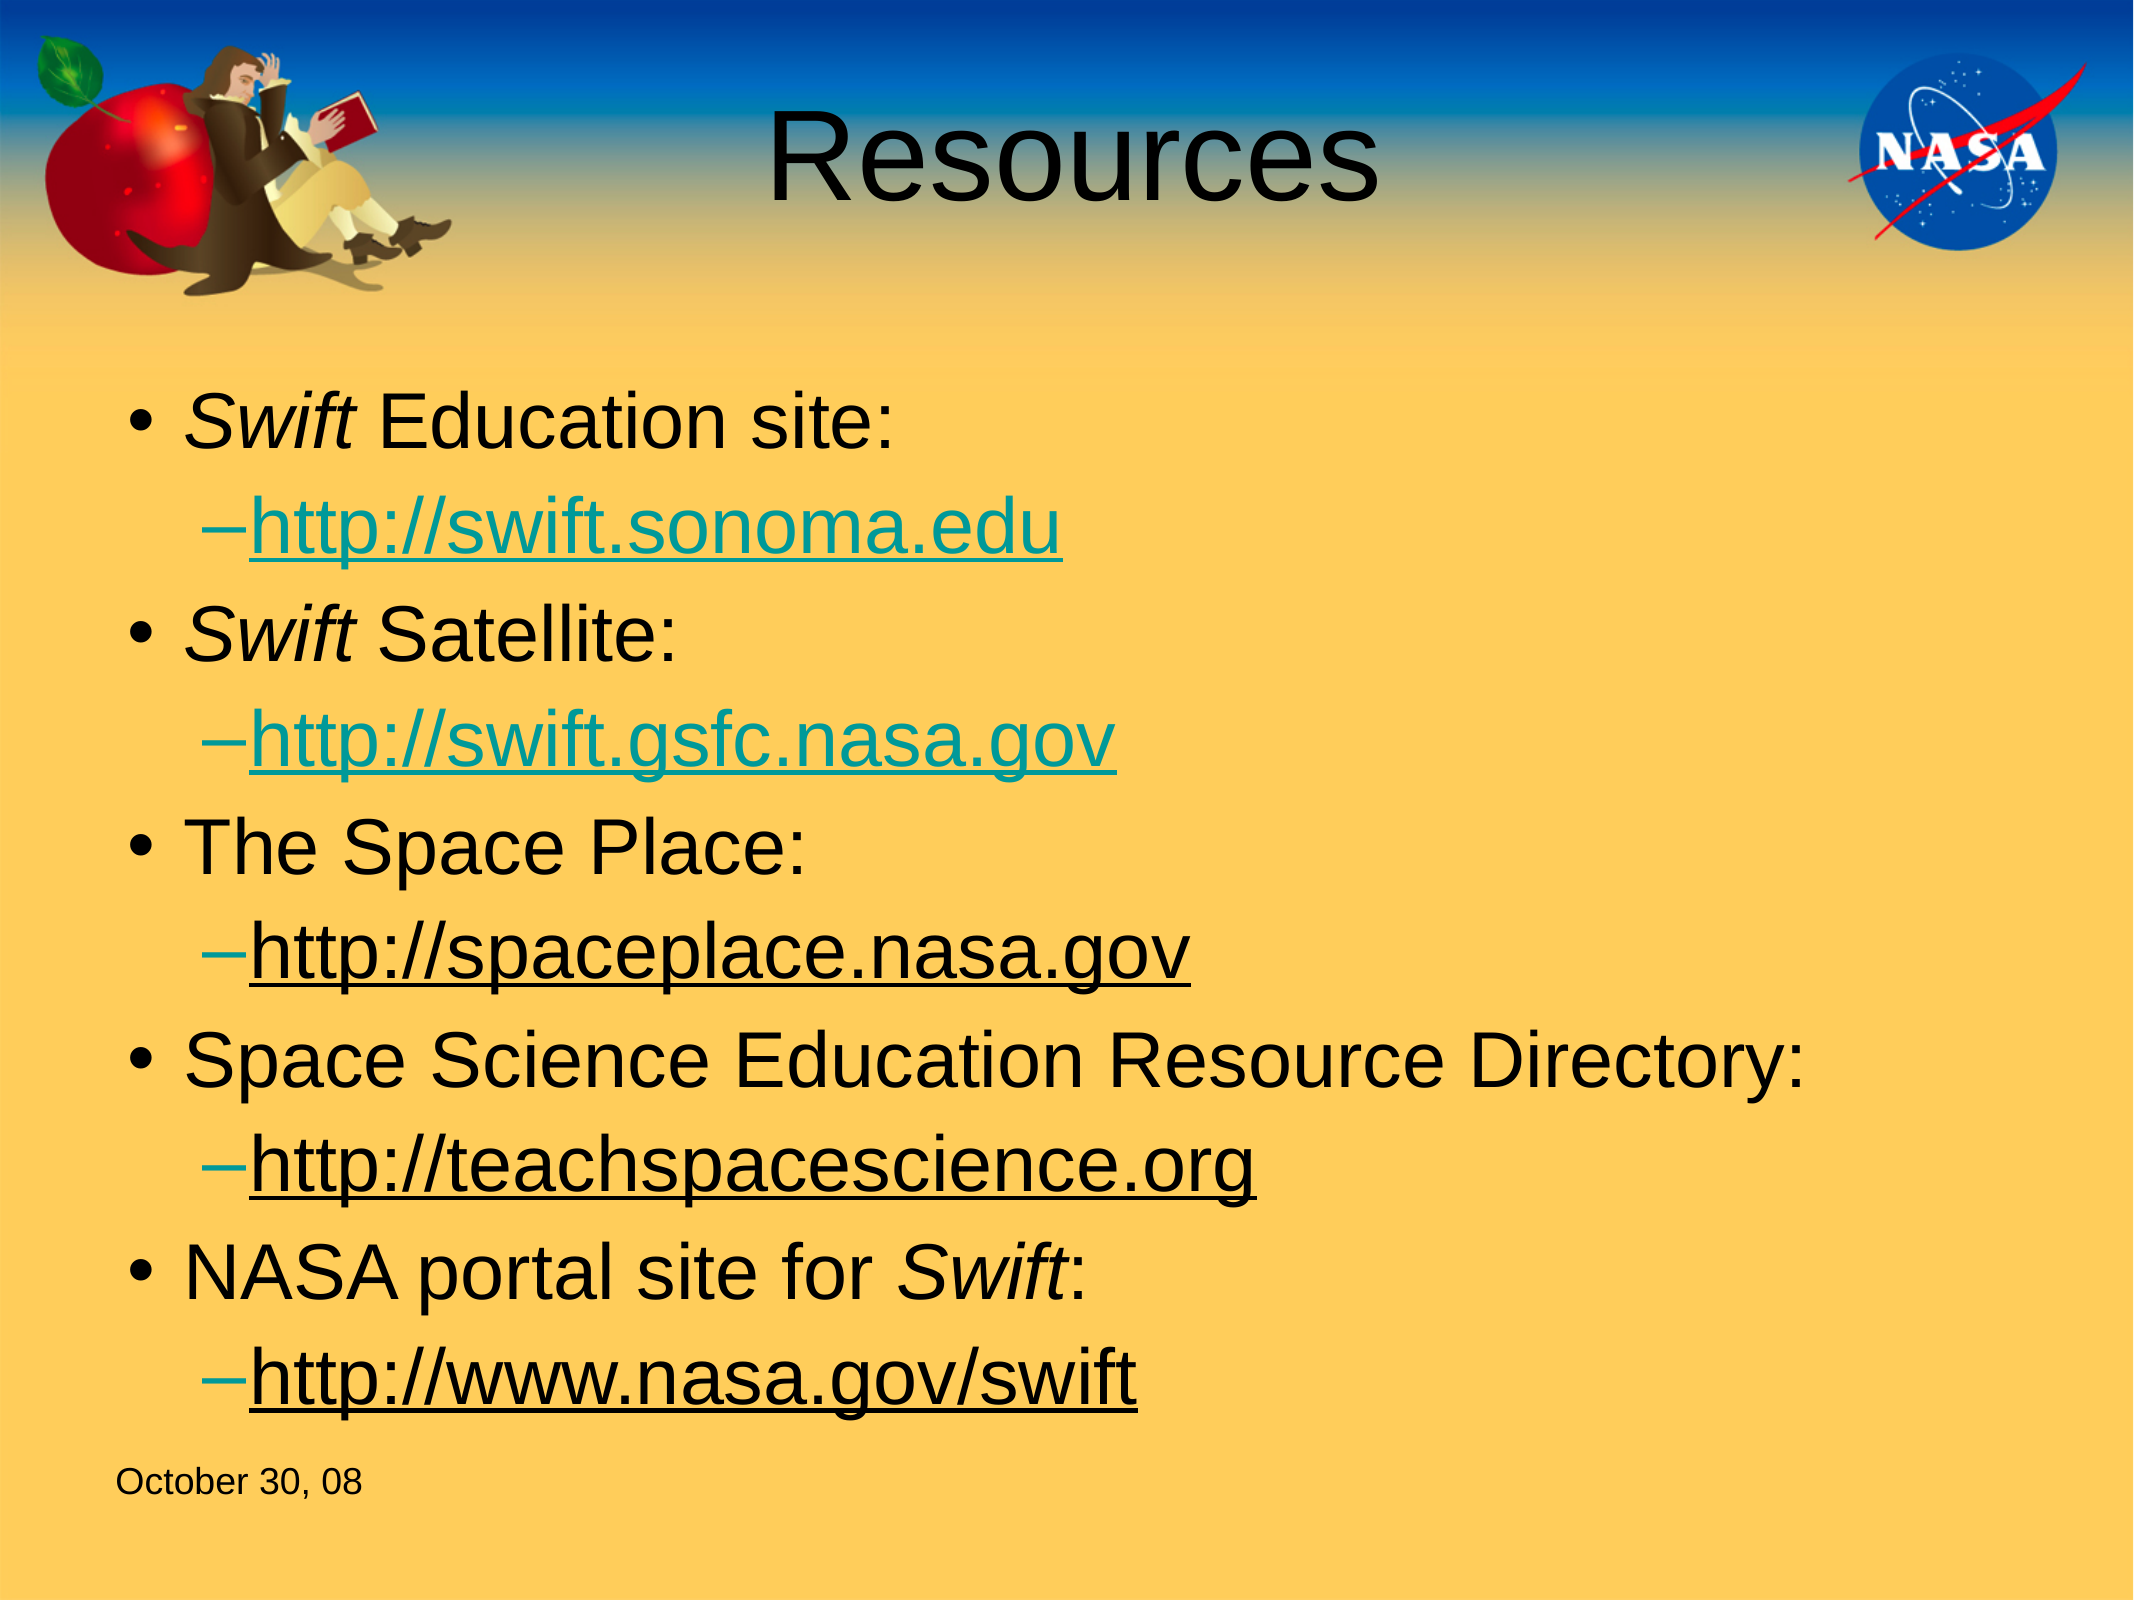

# Resources
Swift Education site:
http://swift.sonoma.edu
Swift Satellite:
http://swift.gsfc.nasa.gov
The Space Place:
http://spaceplace.nasa.gov
Space Science Education Resource Directory:
http://teachspacescience.org
NASA portal site for Swift:
http://www.nasa.gov/swift
October 30, 08